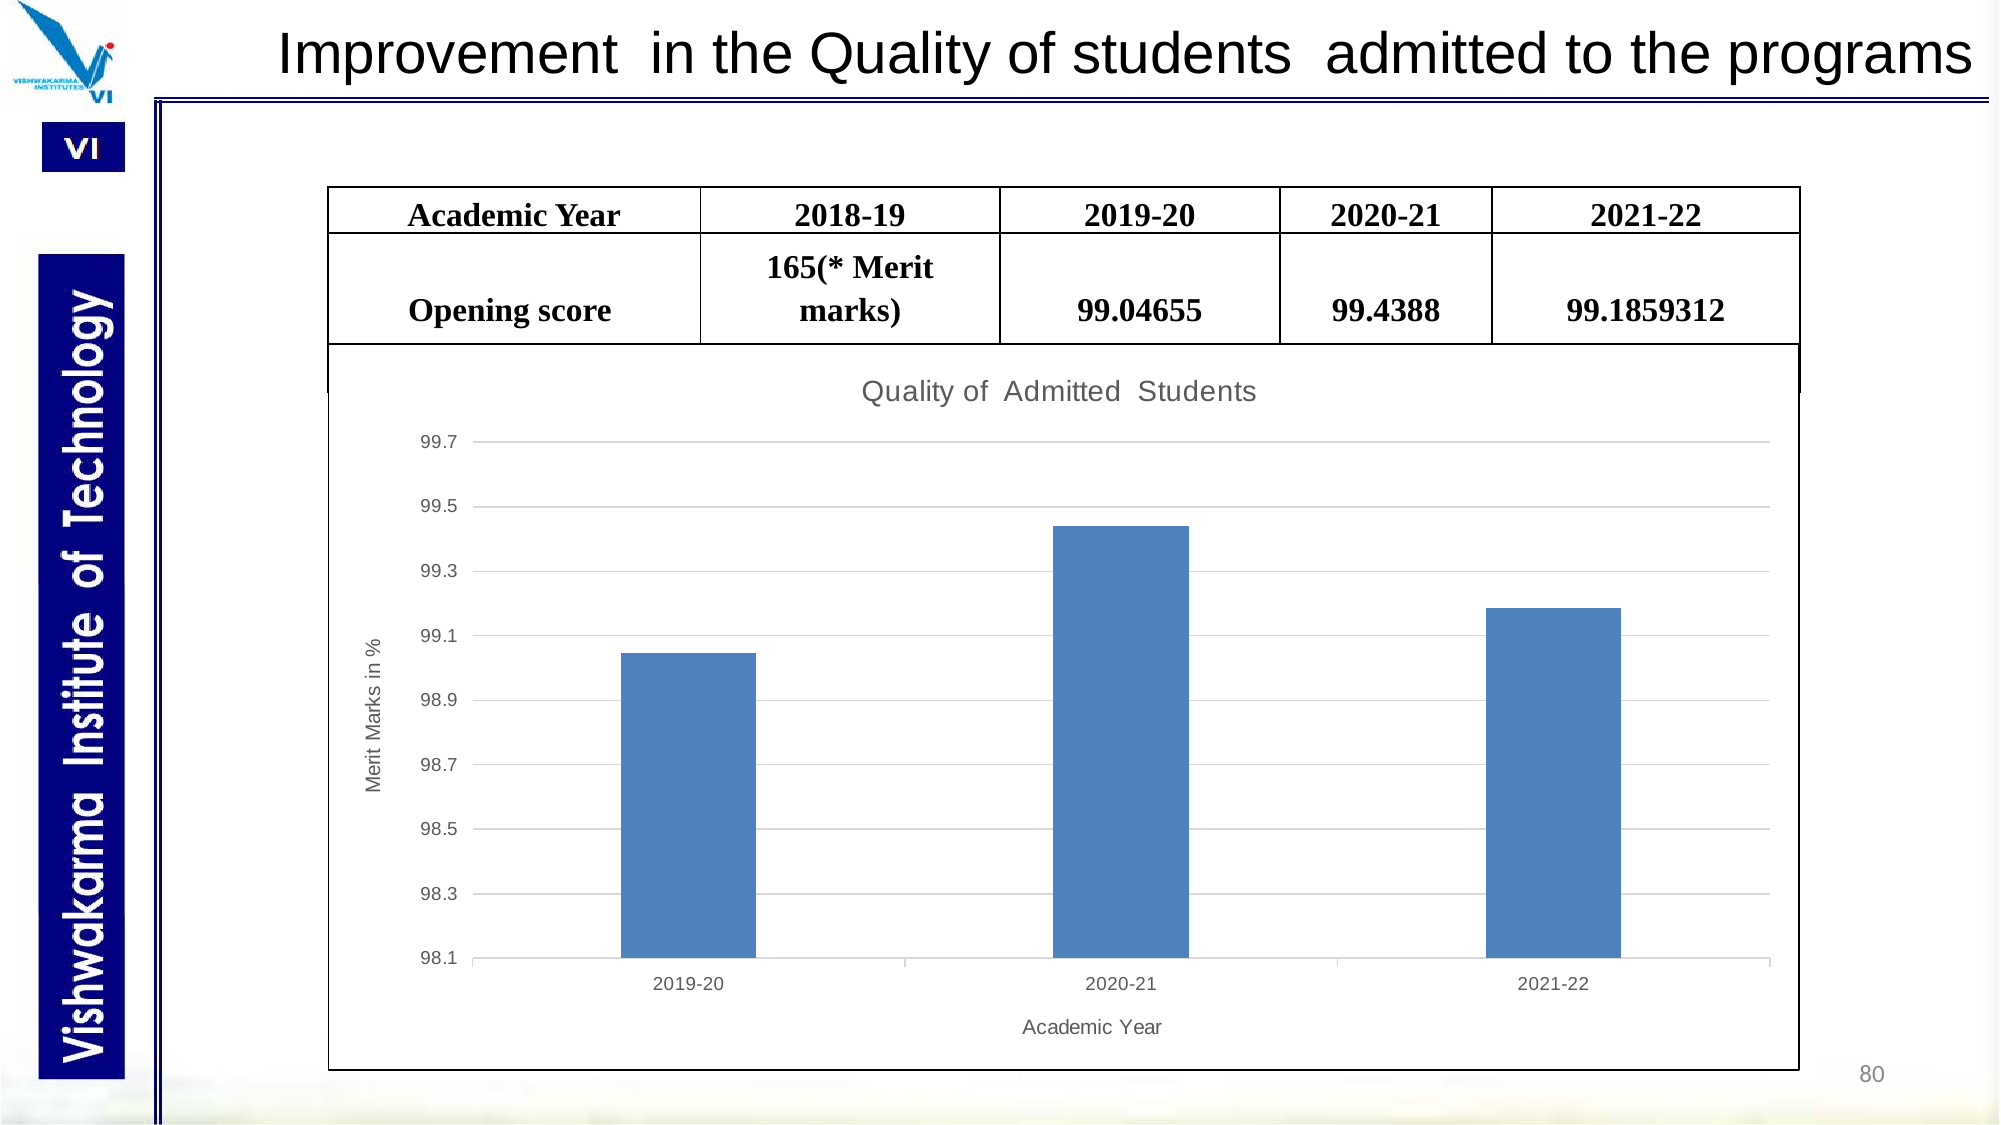

Improvement  in the Quality of students  admitted to the programs
| Academic Year | 2018-19 | 2019-20 | 2020-21 | 2021-22 |
| --- | --- | --- | --- | --- |
| Opening score | 165(\* Merit marks) | 99.04655 | 99.4388 | 99.1859312 |

### Chart: Quality of  Admitted  Students

| Category |  |
|---|---|
| 2019-20 | 99.04655 |
| 2020-21 | 99.4388 |
| 2021-22 | 99.1859312 |
80